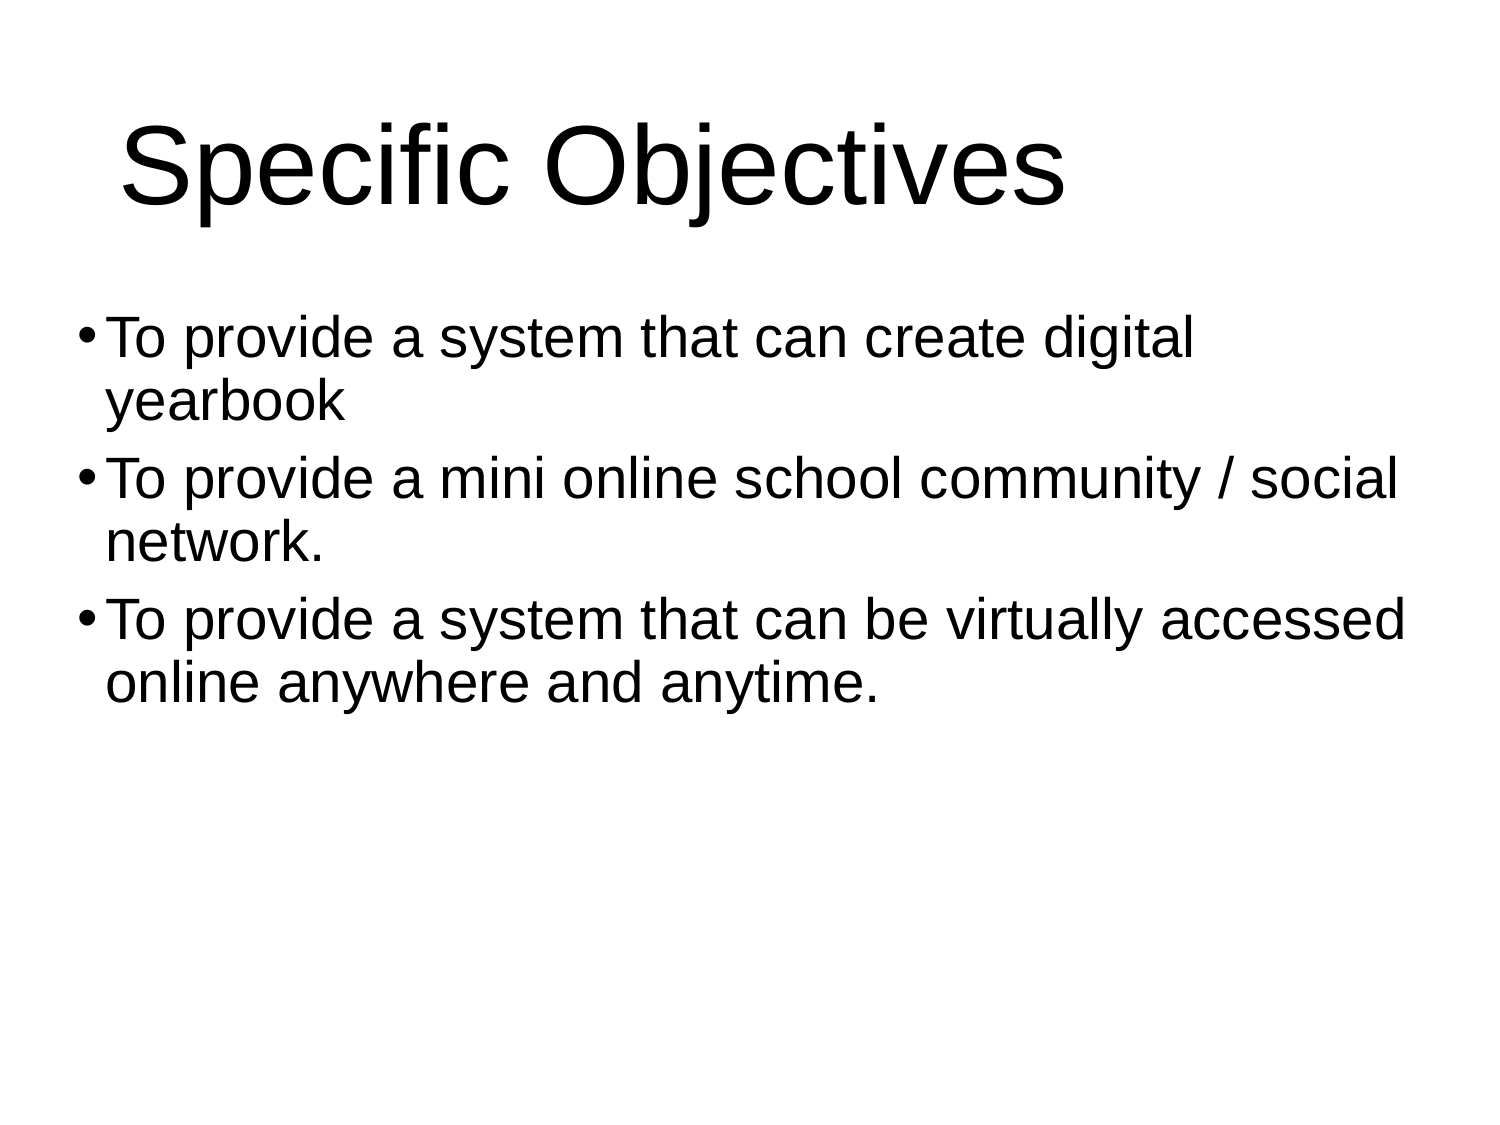

# Specific Objectives
To provide a system that can create digital yearbook
To provide a mini online school community / social network.
To provide a system that can be virtually accessed online anywhere and anytime.